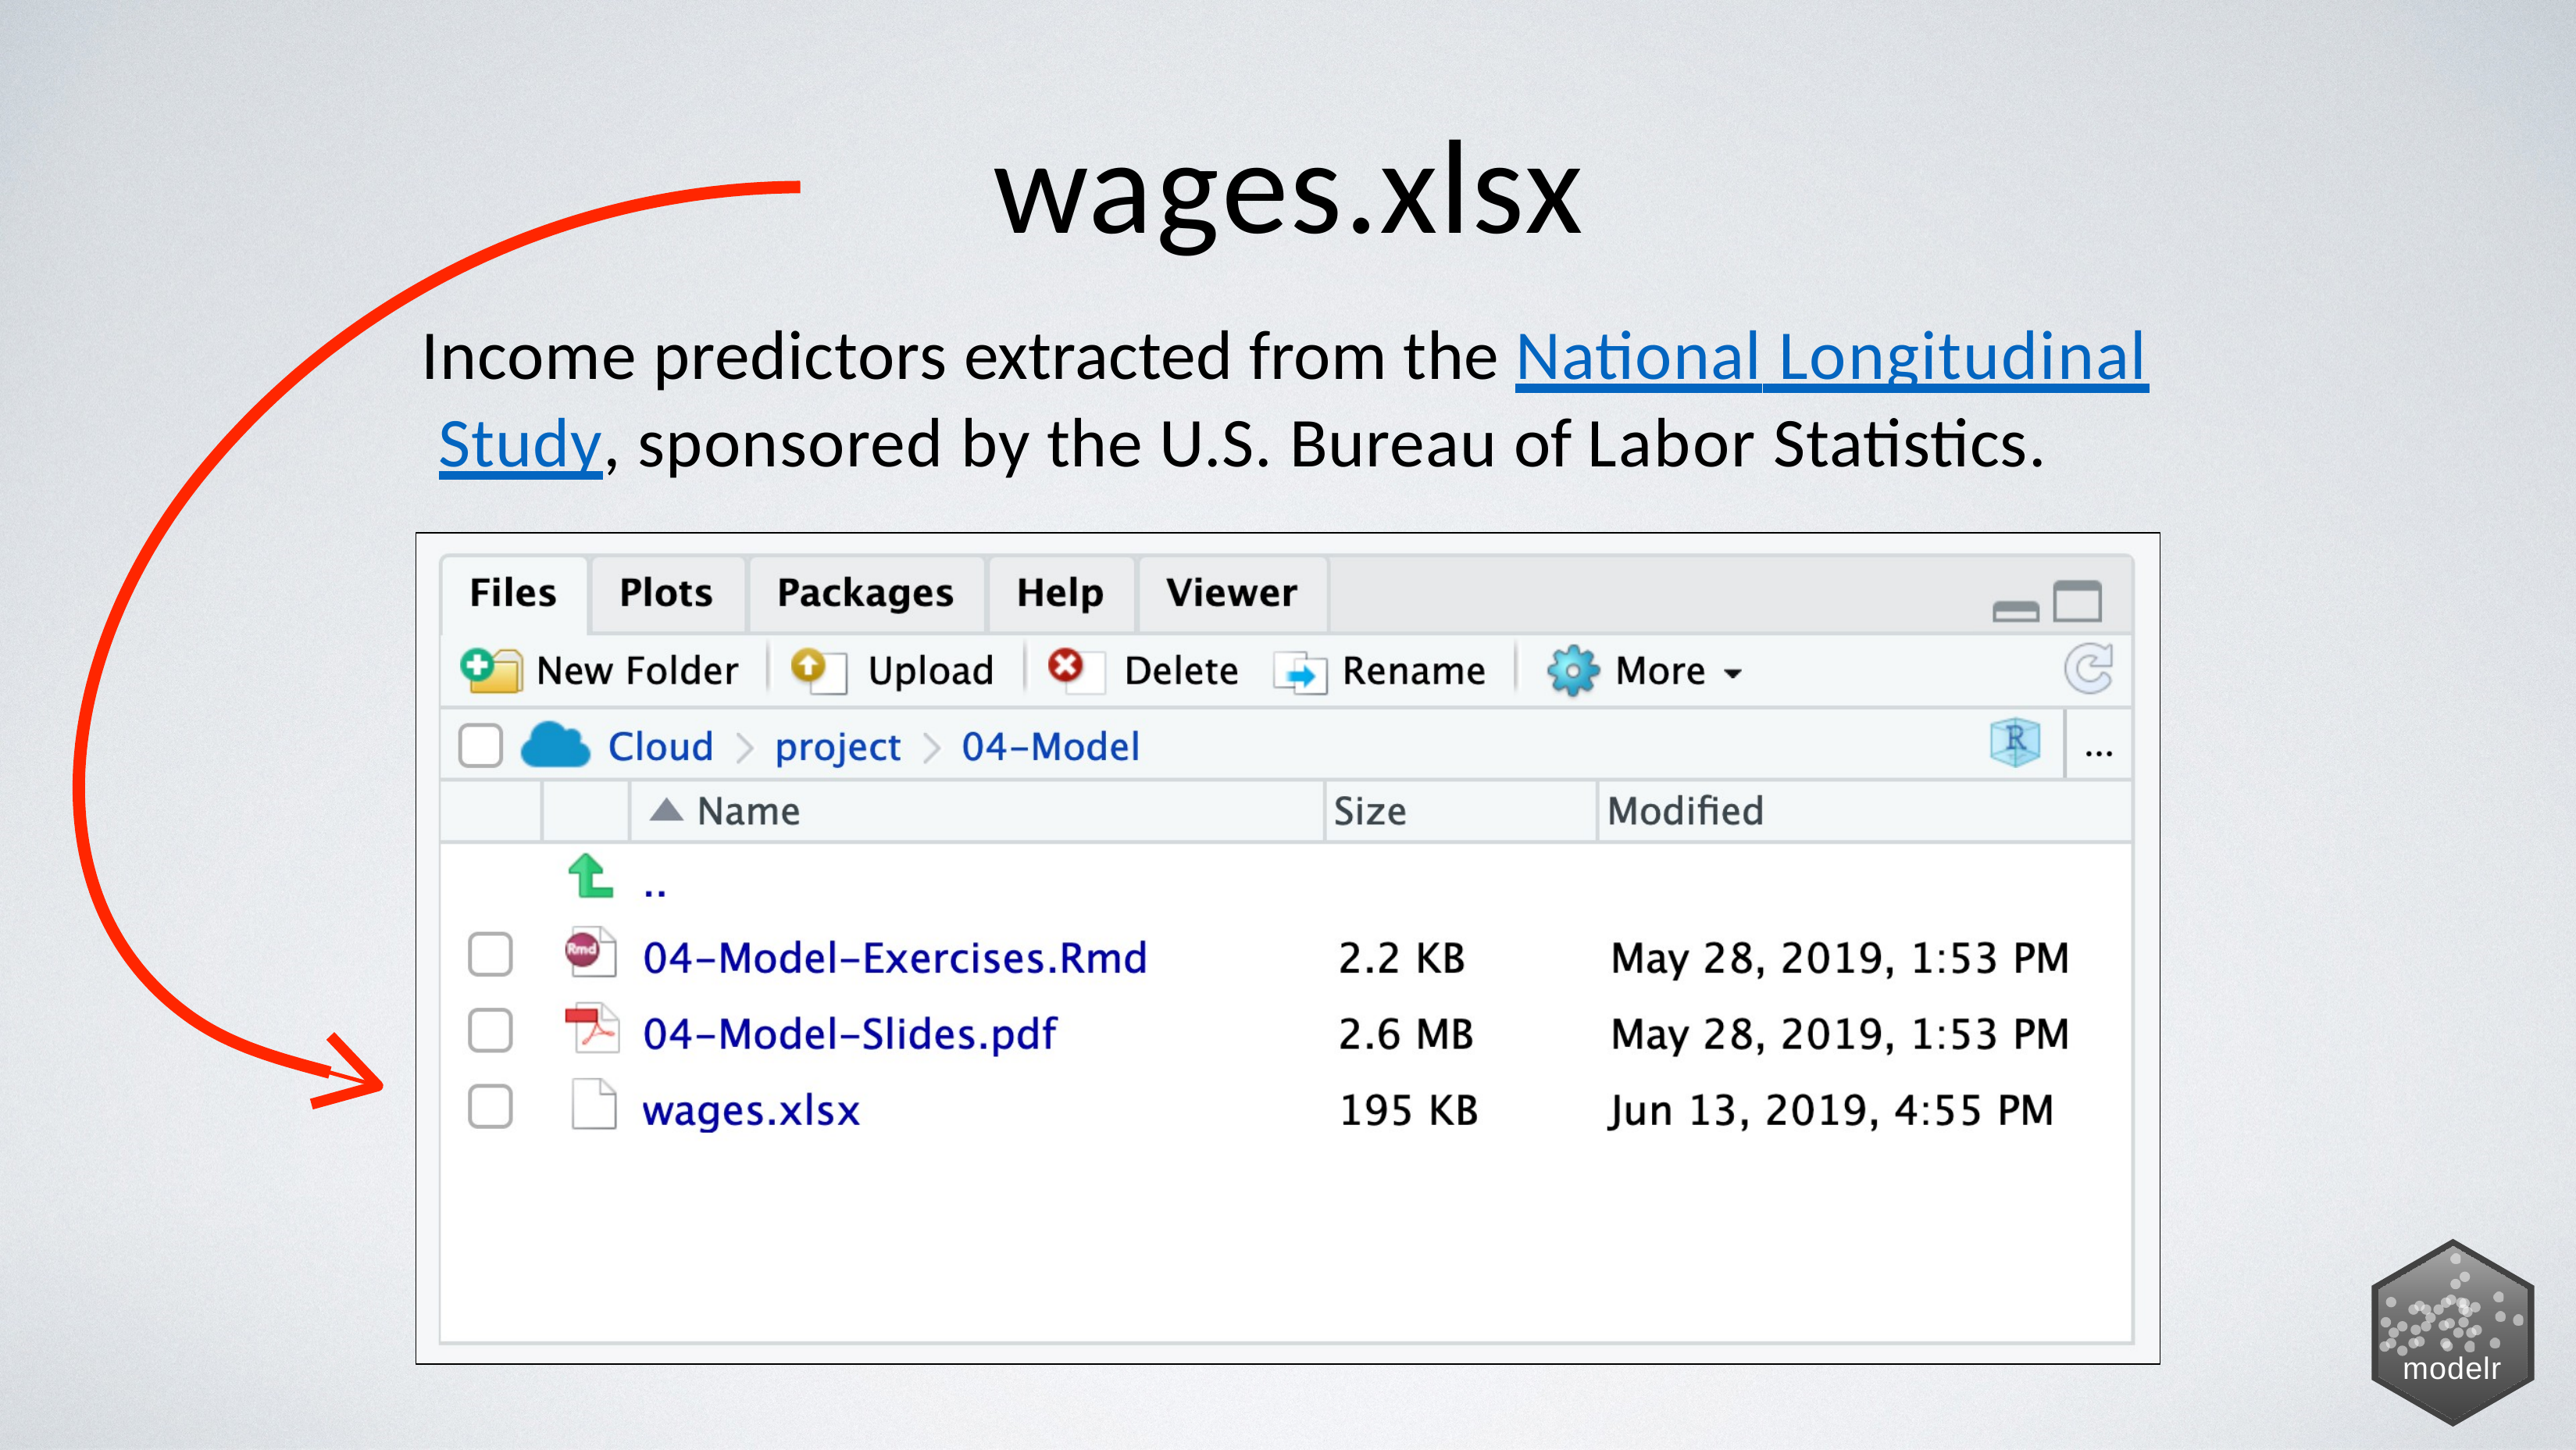

# wages.xlsx

Income predictors extracted from the National Longitudinal  Study, sponsored by the U.S. Bureau of Labor Statistics.

modelr